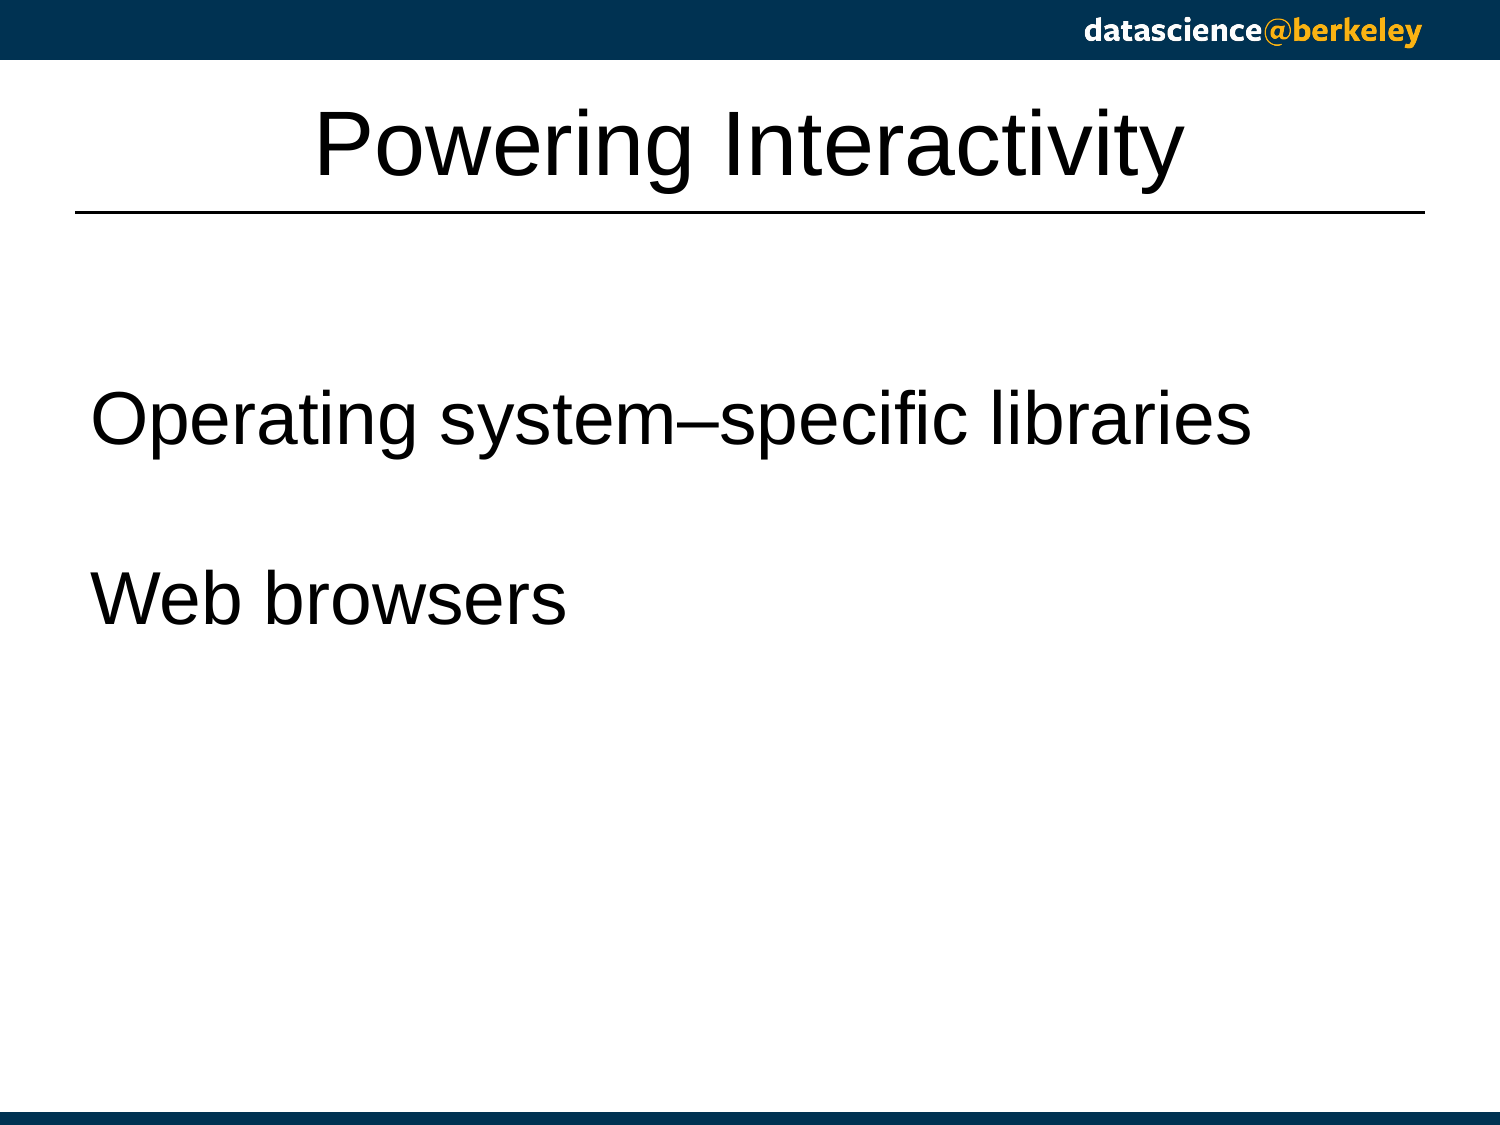

# Powering Interactivity
Operating system–specific libraries

Web browsers